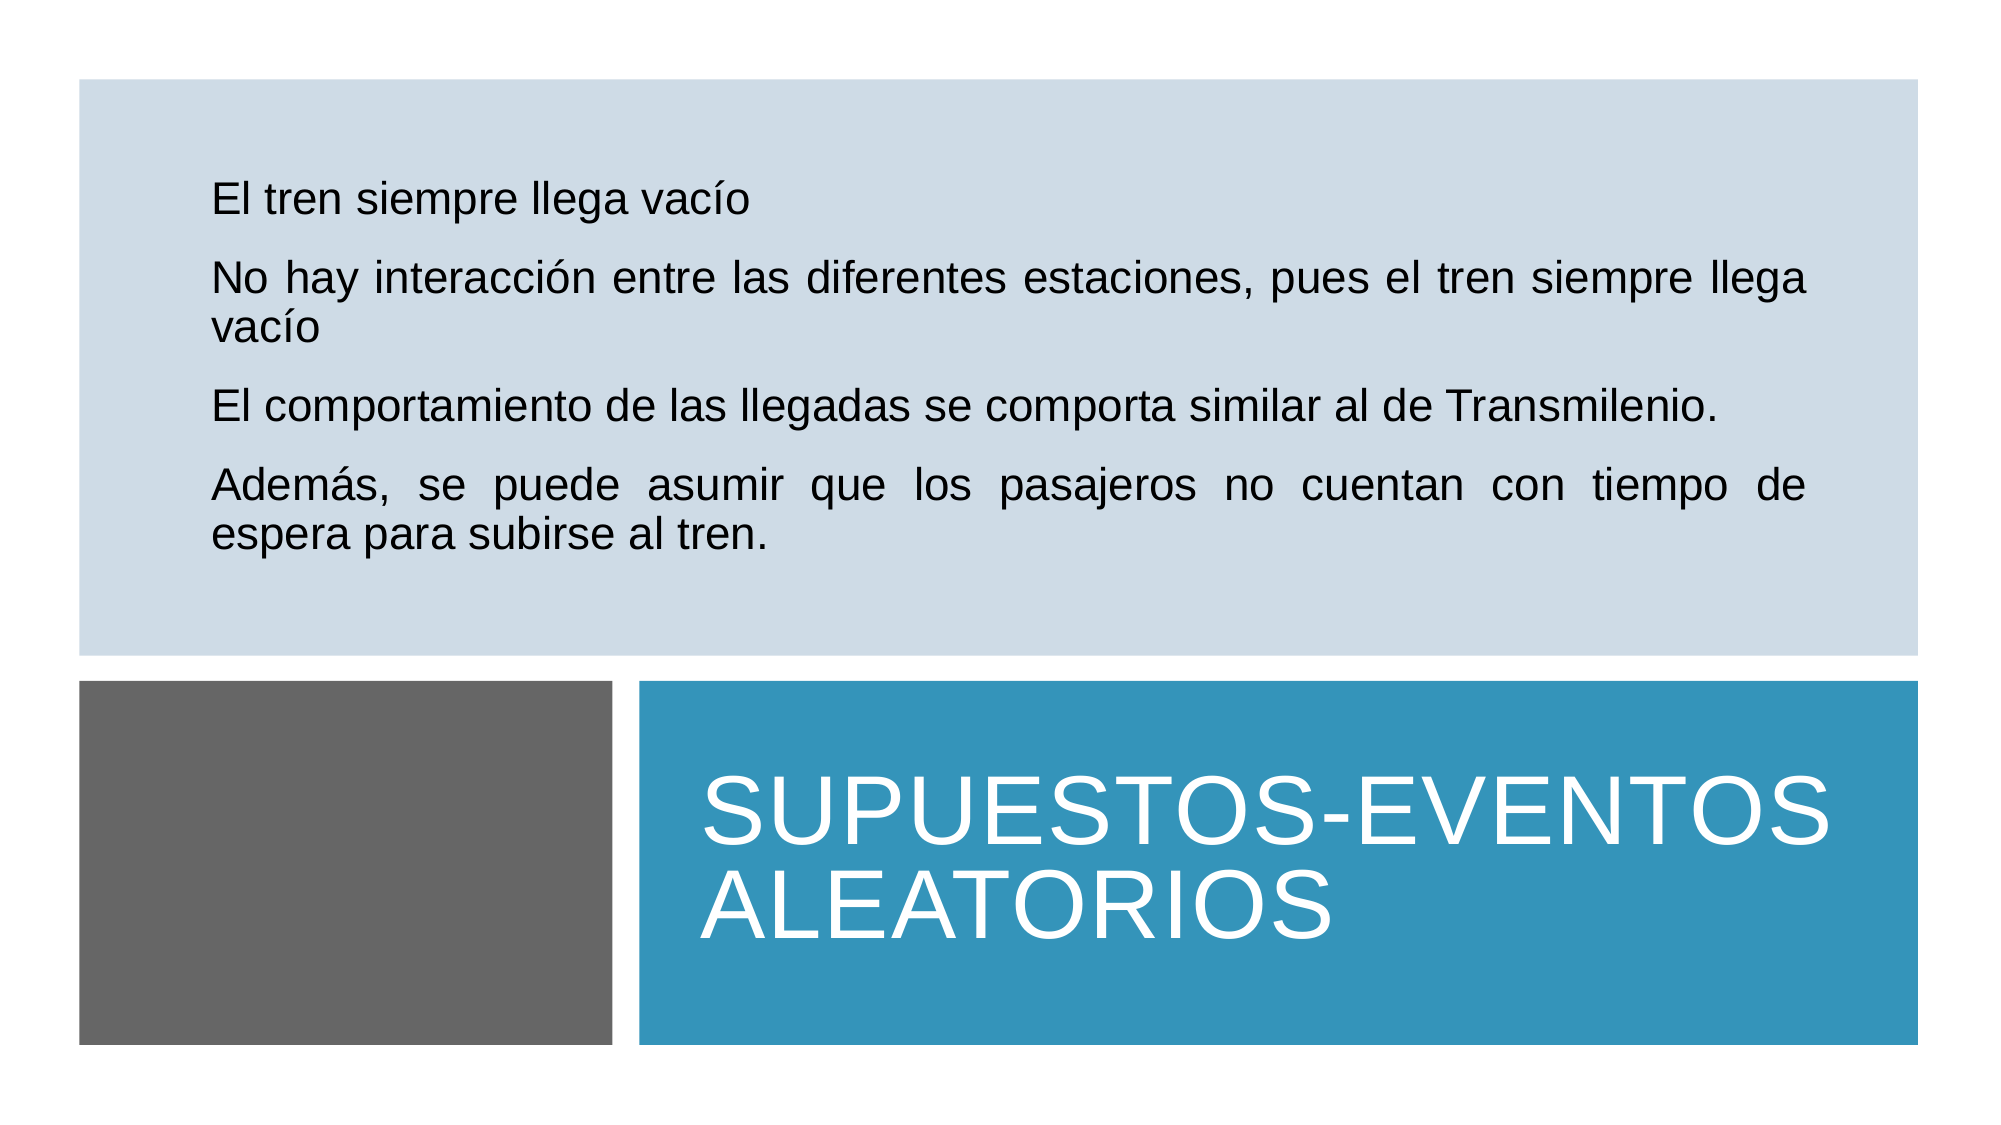

El tren siempre llega vacío
No hay interacción entre las diferentes estaciones, pues el tren siempre llega vacío
El comportamiento de las llegadas se comporta similar al de Transmilenio.
Además, se puede asumir que los pasajeros no cuentan con tiempo de espera para subirse al tren.

# Supuestos-EVENTOS ALEATORIOS